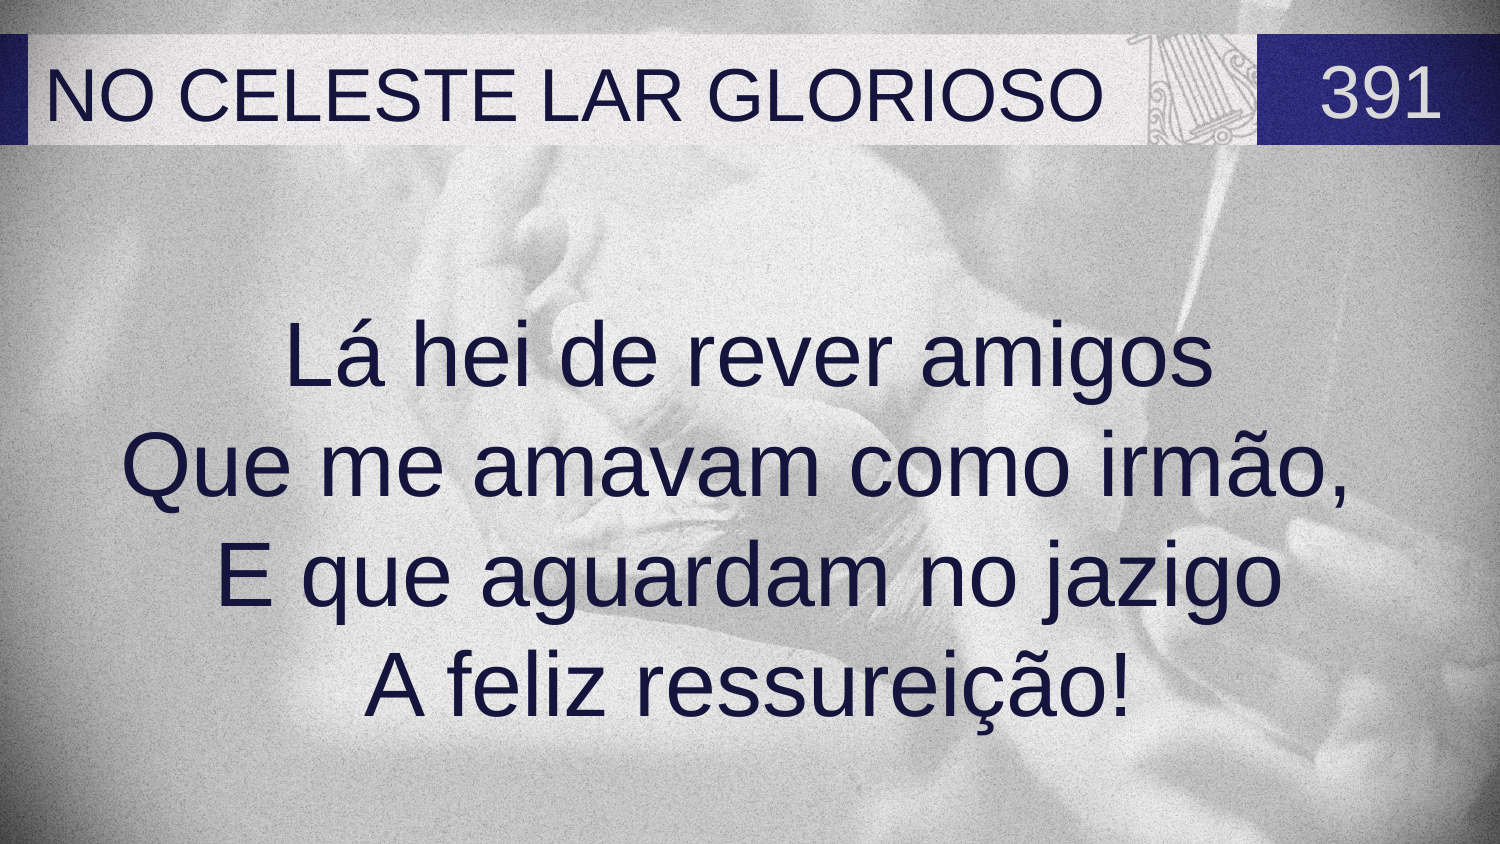

# NO CELESTE LAR GLORIOSO
391
Lá hei de rever amigos
Que me amavam como irmão,
E que aguardam no jazigo
A feliz ressureição!